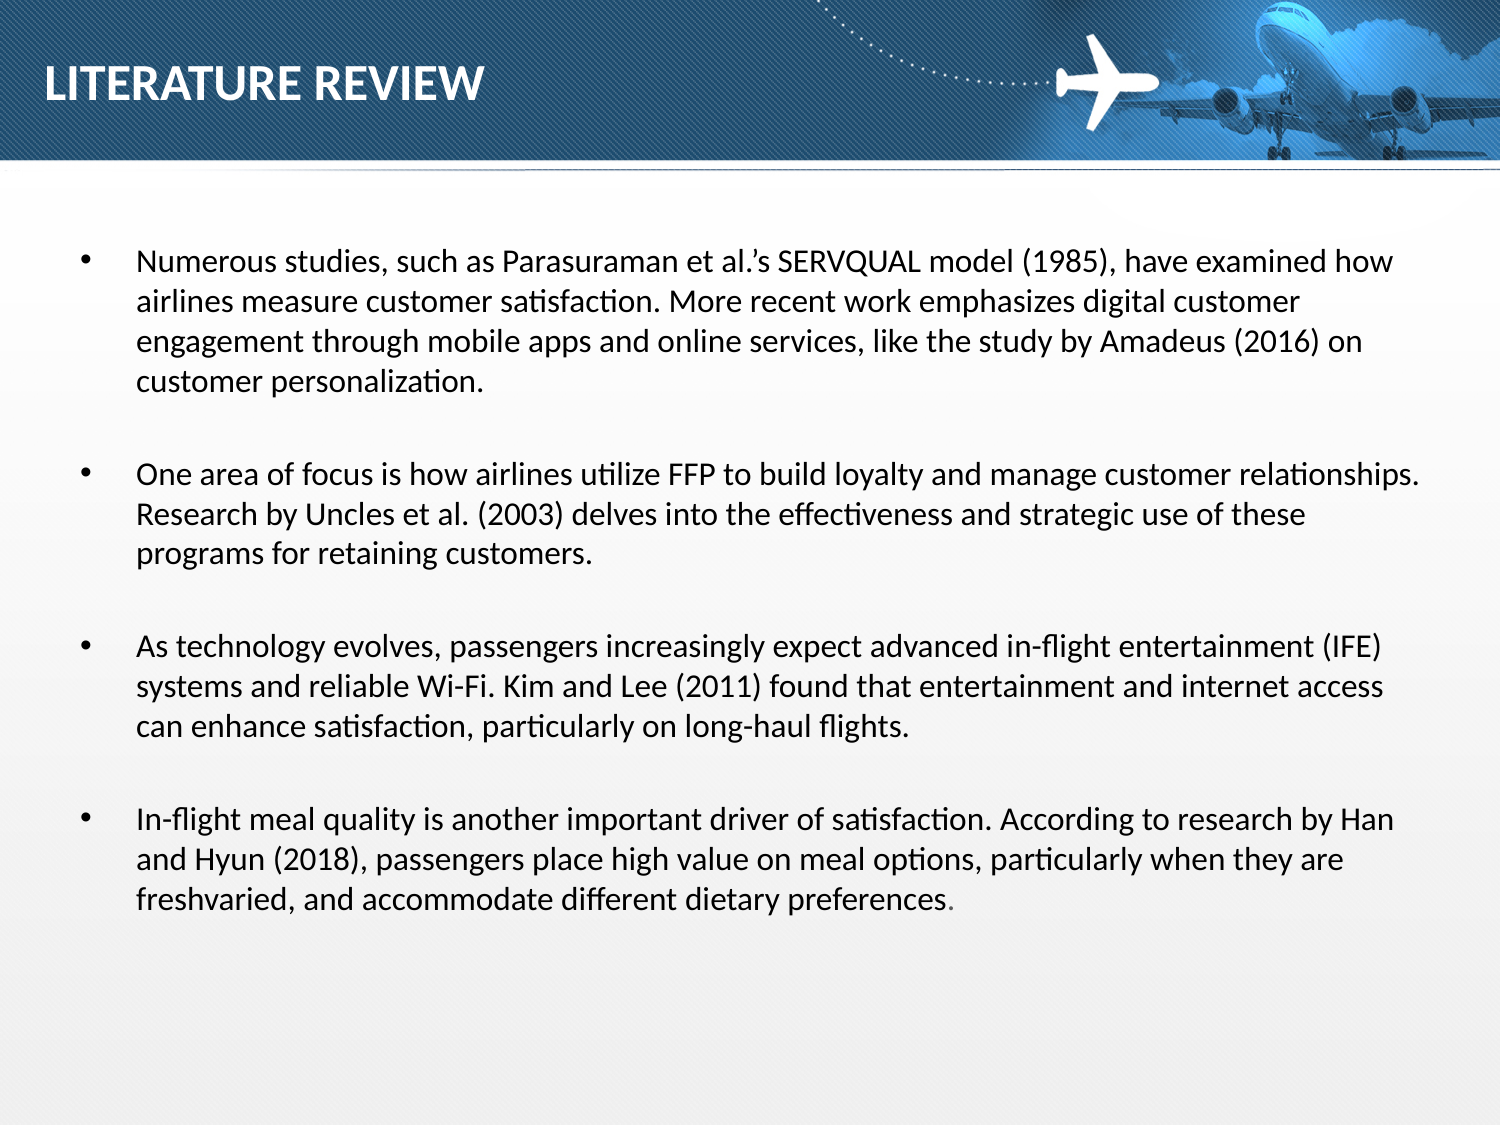

# LITERATURE REVIEW
Numerous studies, such as Parasuraman et al.’s SERVQUAL model (1985), have examined how  airlines measure customer satisfaction. More recent work emphasizes digital customer               engagement through mobile apps and online services, like the study by Amadeus (2016) on       customer personalization.

One area of focus is how airlines utilize FFP to build loyalty and manage customer relationships. Research by Uncles et al. (2003) delves into the effectiveness and strategic use of these              programs for retaining customers.

As technology evolves, passengers increasingly expect advanced in-flight entertainment (IFE)    systems and reliable Wi-Fi. Kim and Lee (2011) found that entertainment and internet access    can enhance satisfaction, particularly on long-haul flights.

In-flight meal quality is another important driver of satisfaction. According to research by Han  and Hyun (2018), passengers place high value on meal options, particularly when they are freshvaried, and accommodate different dietary preferences.